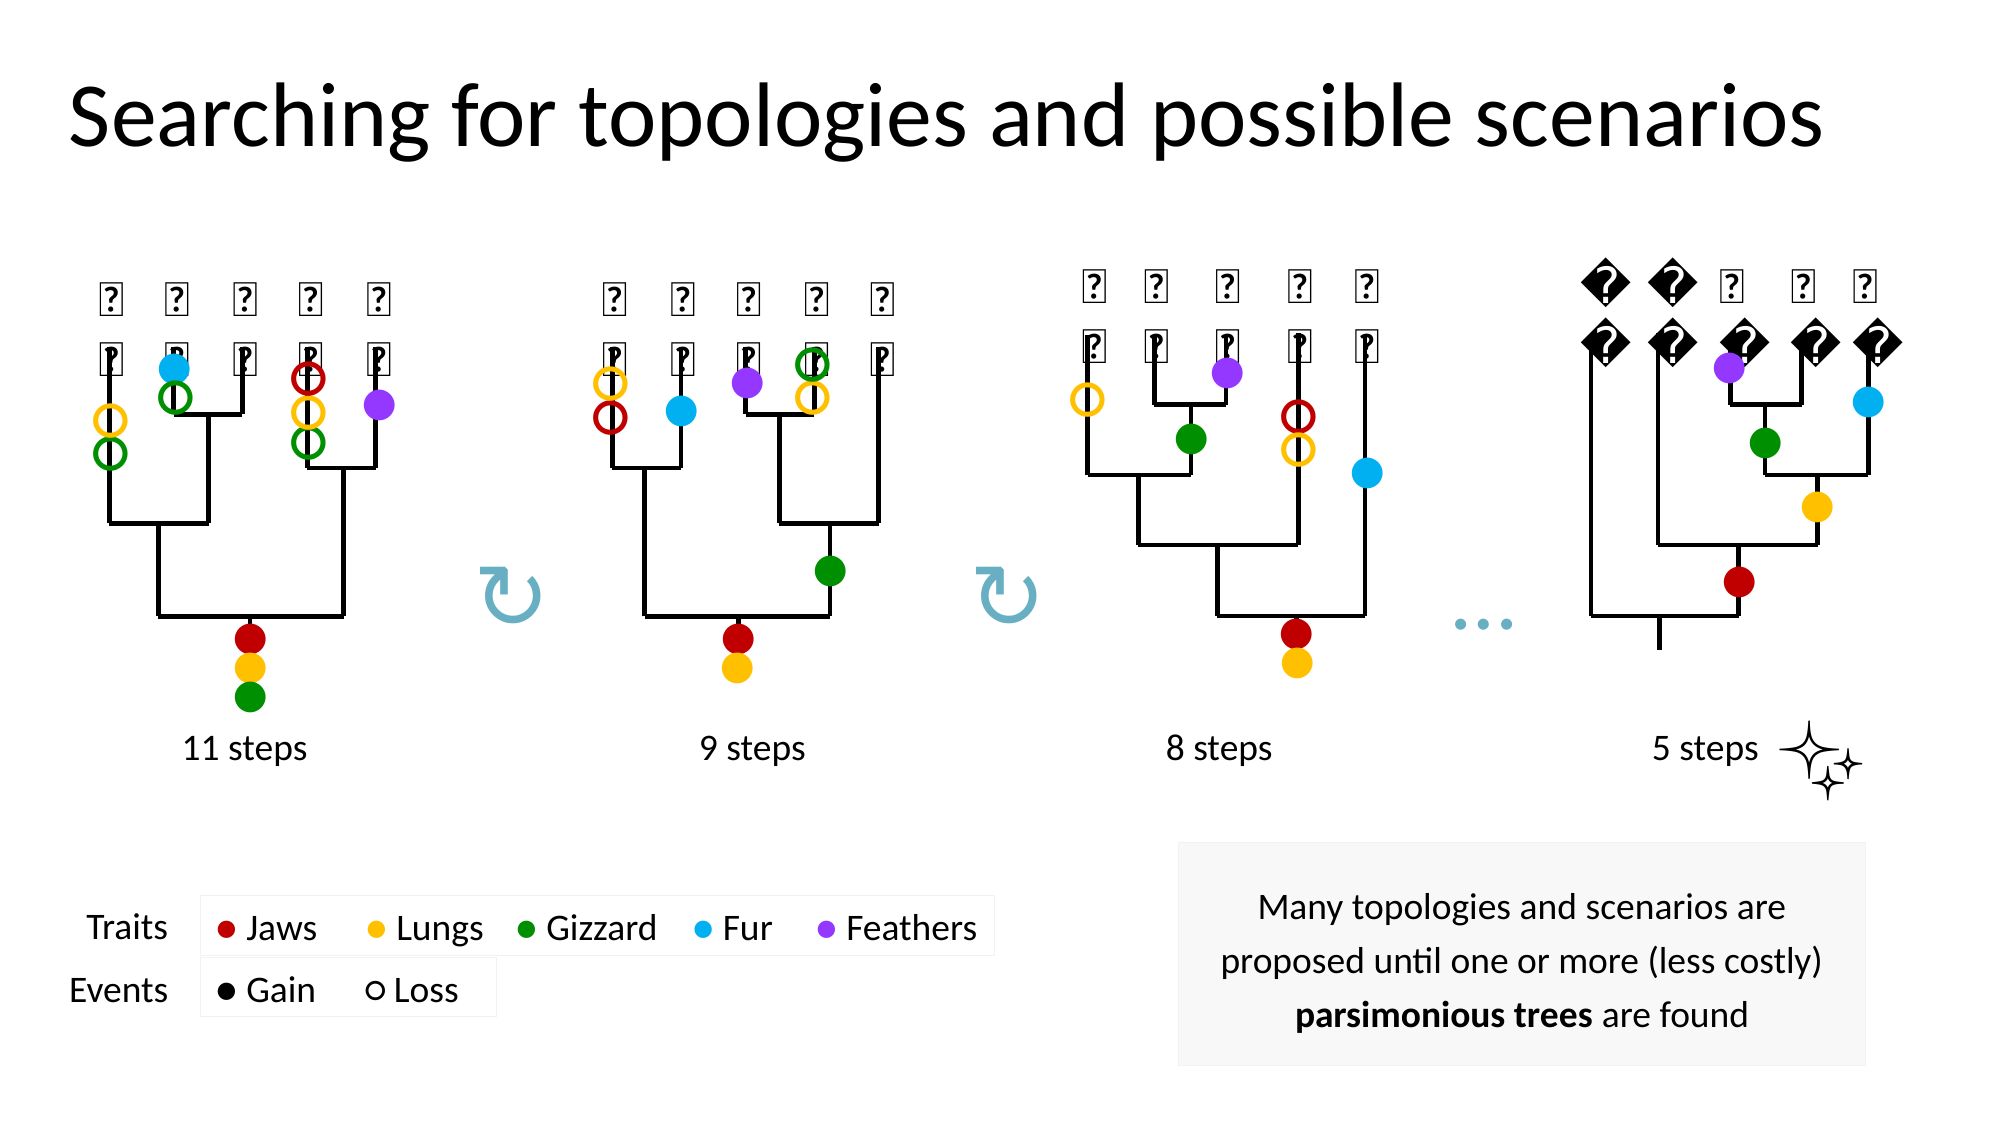

# Searching for topologies and possible scenarios
🐈
🐞
🦈
🦃
🐊
●
○
○
●
○
●
●
●
🐈
🦃
🐞
🦈
🐊
●
○
○
●
○
○
○
○
●
●
●
🐈
🐊
🐞
🦈
🦃
○
●
○
○
●
○
●
●
●
🐞
🦈
🐊
🐈
🦃
●
●
●
●
●
↻
↻
…
✨
11 steps
9 steps
8 steps
5 steps
Many topologies and scenarios are proposed until one or more (less costly) parsimonious trees are found
Traits
● Jaws	● Lungs	● Gizzard    ● Fur	● Feathers
Events
● Gain	○ Loss